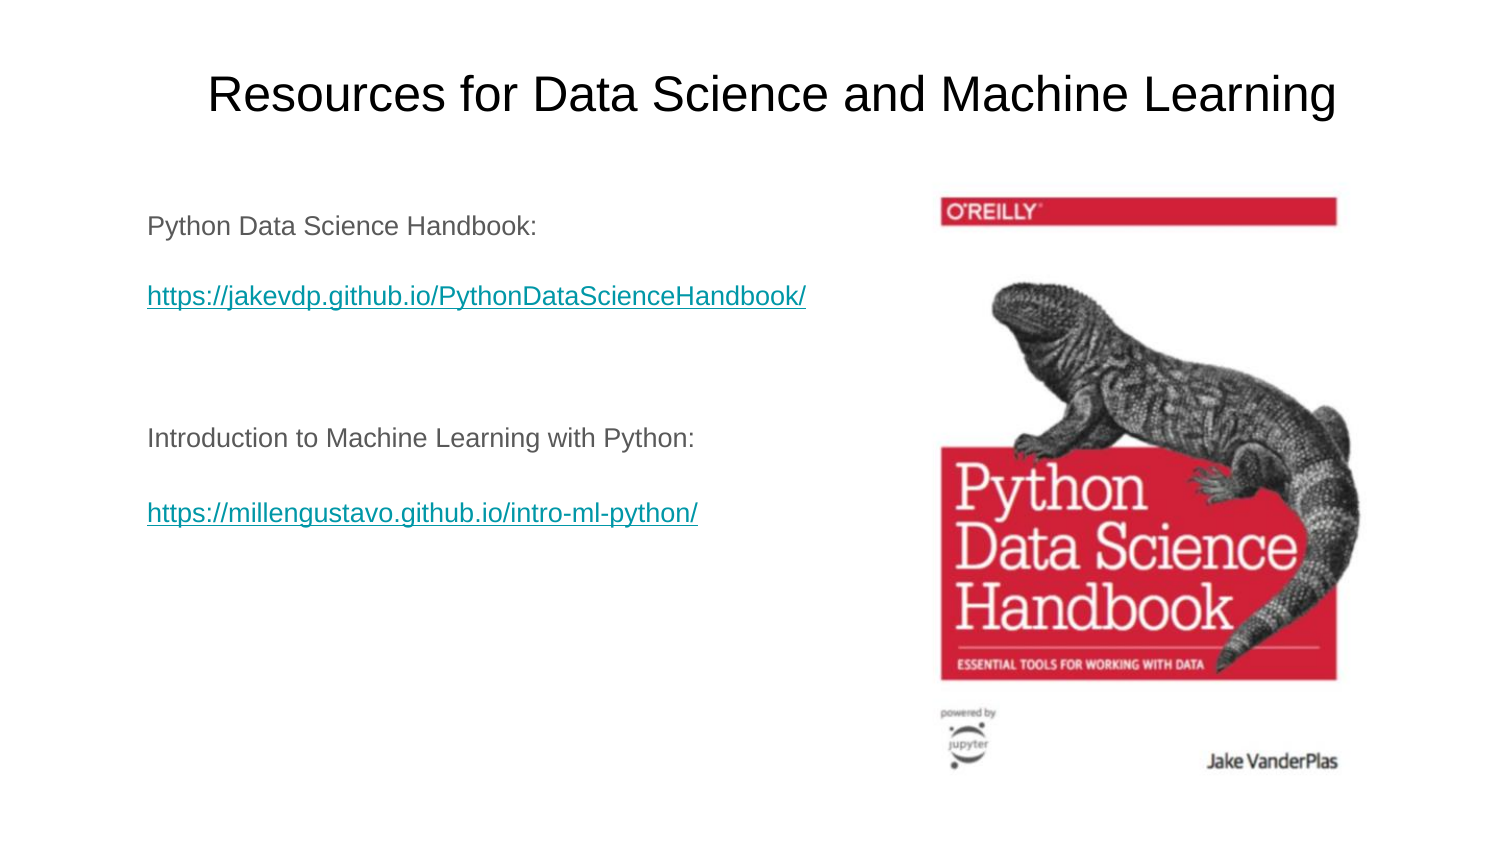

Resources for Data Science and Machine Learning
Python Data Science Handbook:
https://jakevdp.github.io/PythonDataScienceHandbook/
Introduction to Machine Learning with Python:
https://millengustavo.github.io/intro-ml-python/